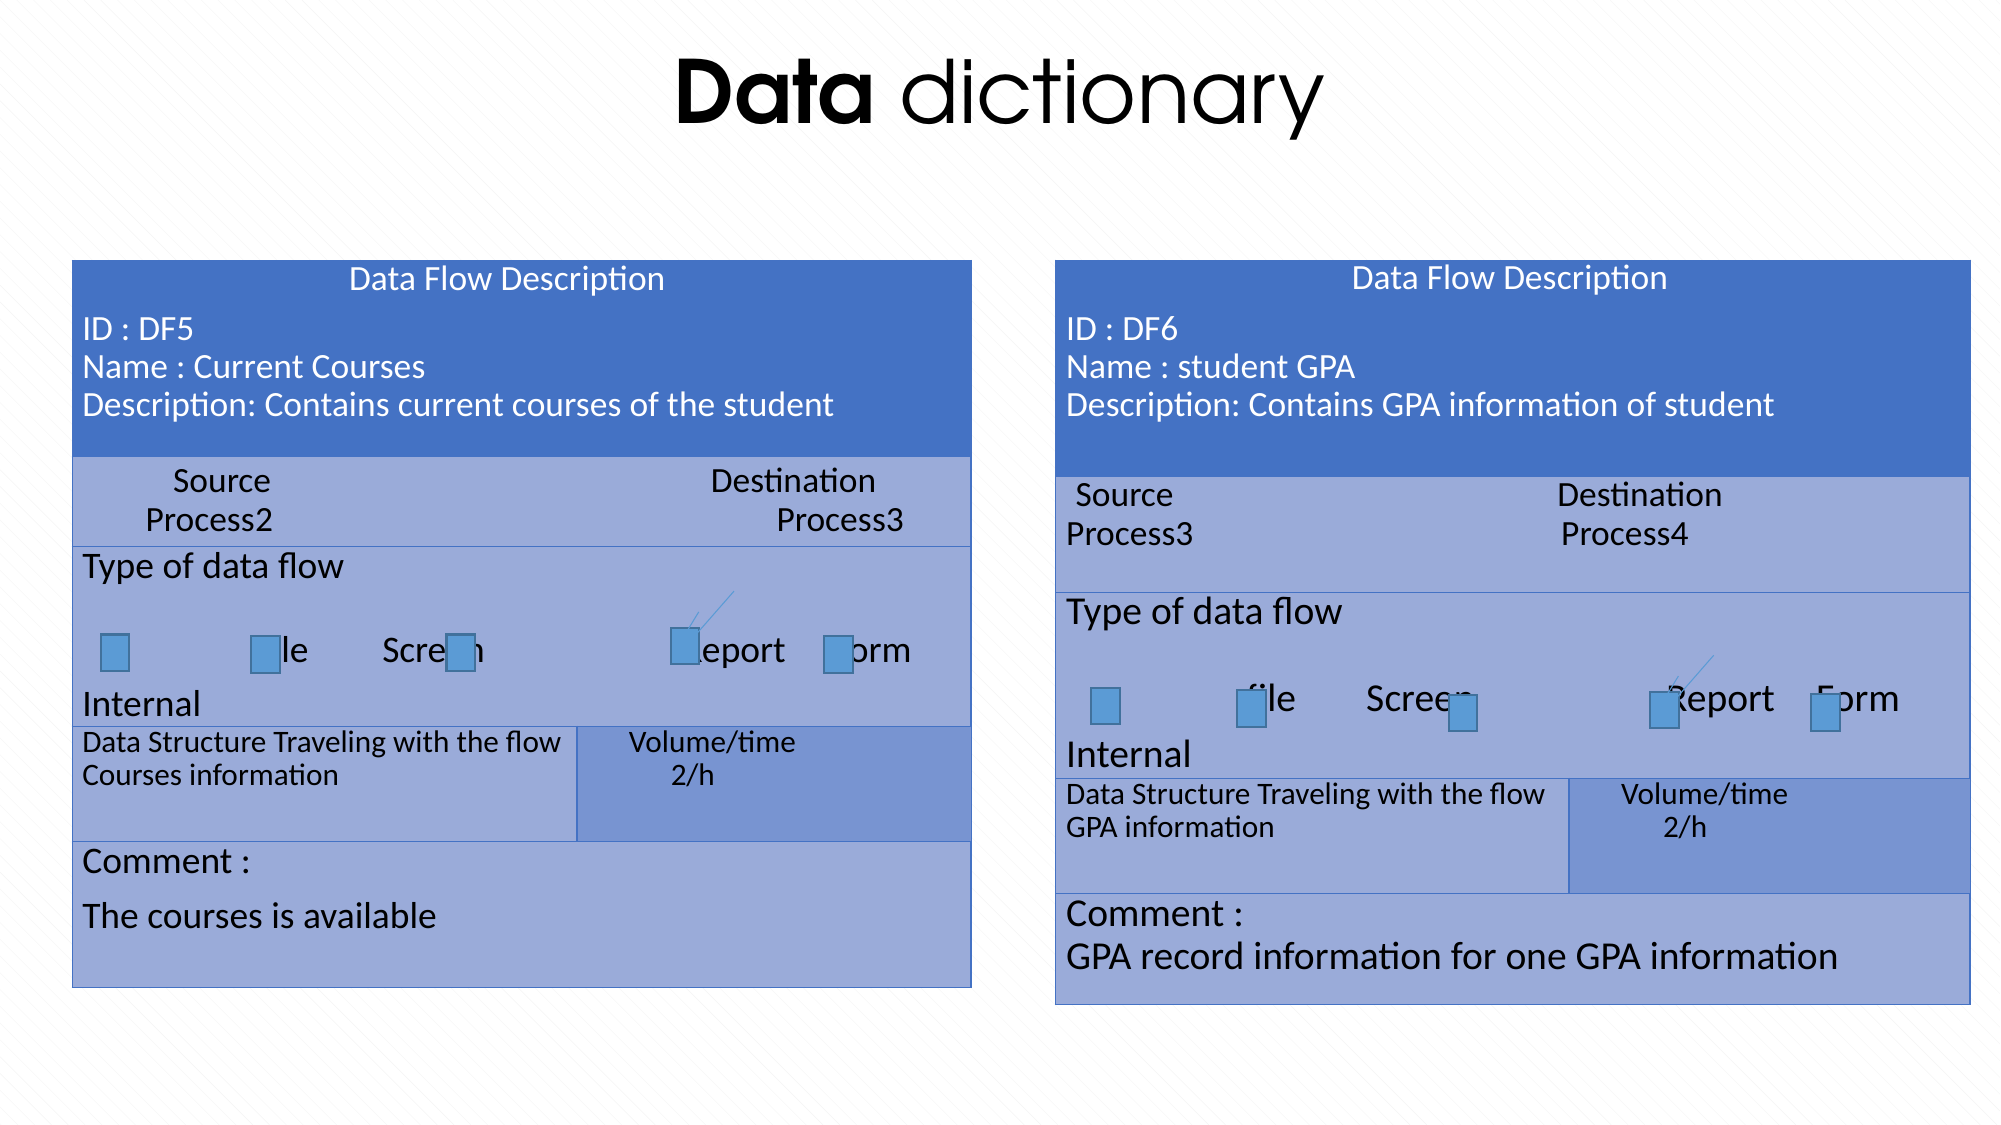

# Data dictionary
| Data Flow Description ID : DF6 Name : student GPA Description: Contains GPA information of student |  |
| --- | --- |
| Source Destination Process3 Process4 |  |
| Type of data flow file Screen Report Form Internal |  |
| Data Structure Traveling with the flow GPA information | Volume/time 2/h |
| Comment : GPA record information for one GPA information |  |
| Data Flow Description ID : DF5 Name : Current Courses Description: Contains current courses of the student |  |
| --- | --- |
| Source Destination Process2 Process3 |  |
| Type of data flow file Screen Report Form Internal |  |
| Data Structure Traveling with the flow Courses information | Volume/time 2/h |
| Comment : The courses is available |  |